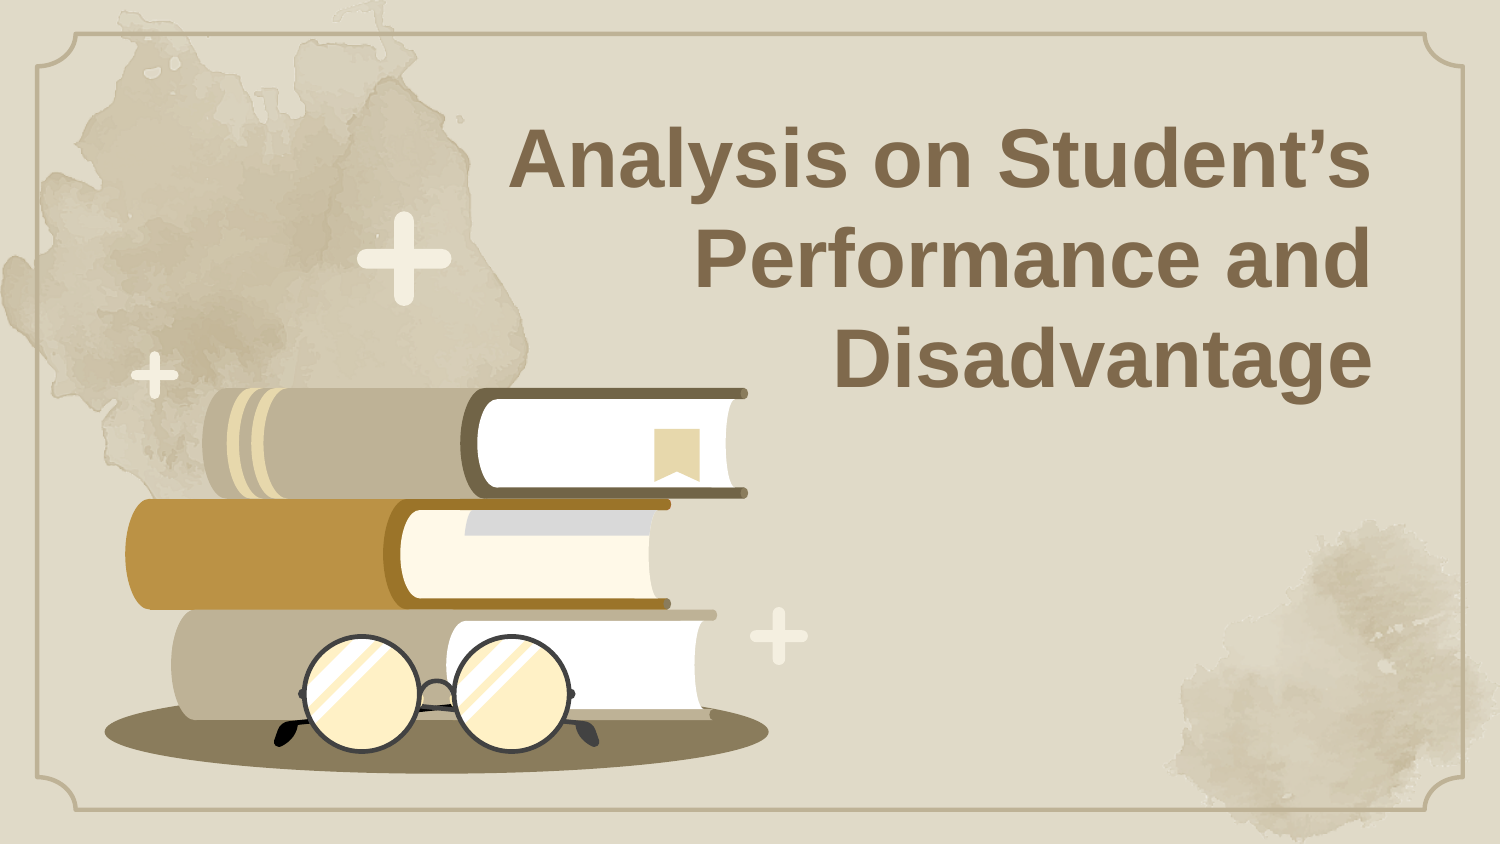

# Analysis on Student’s Performance and Disadvantage